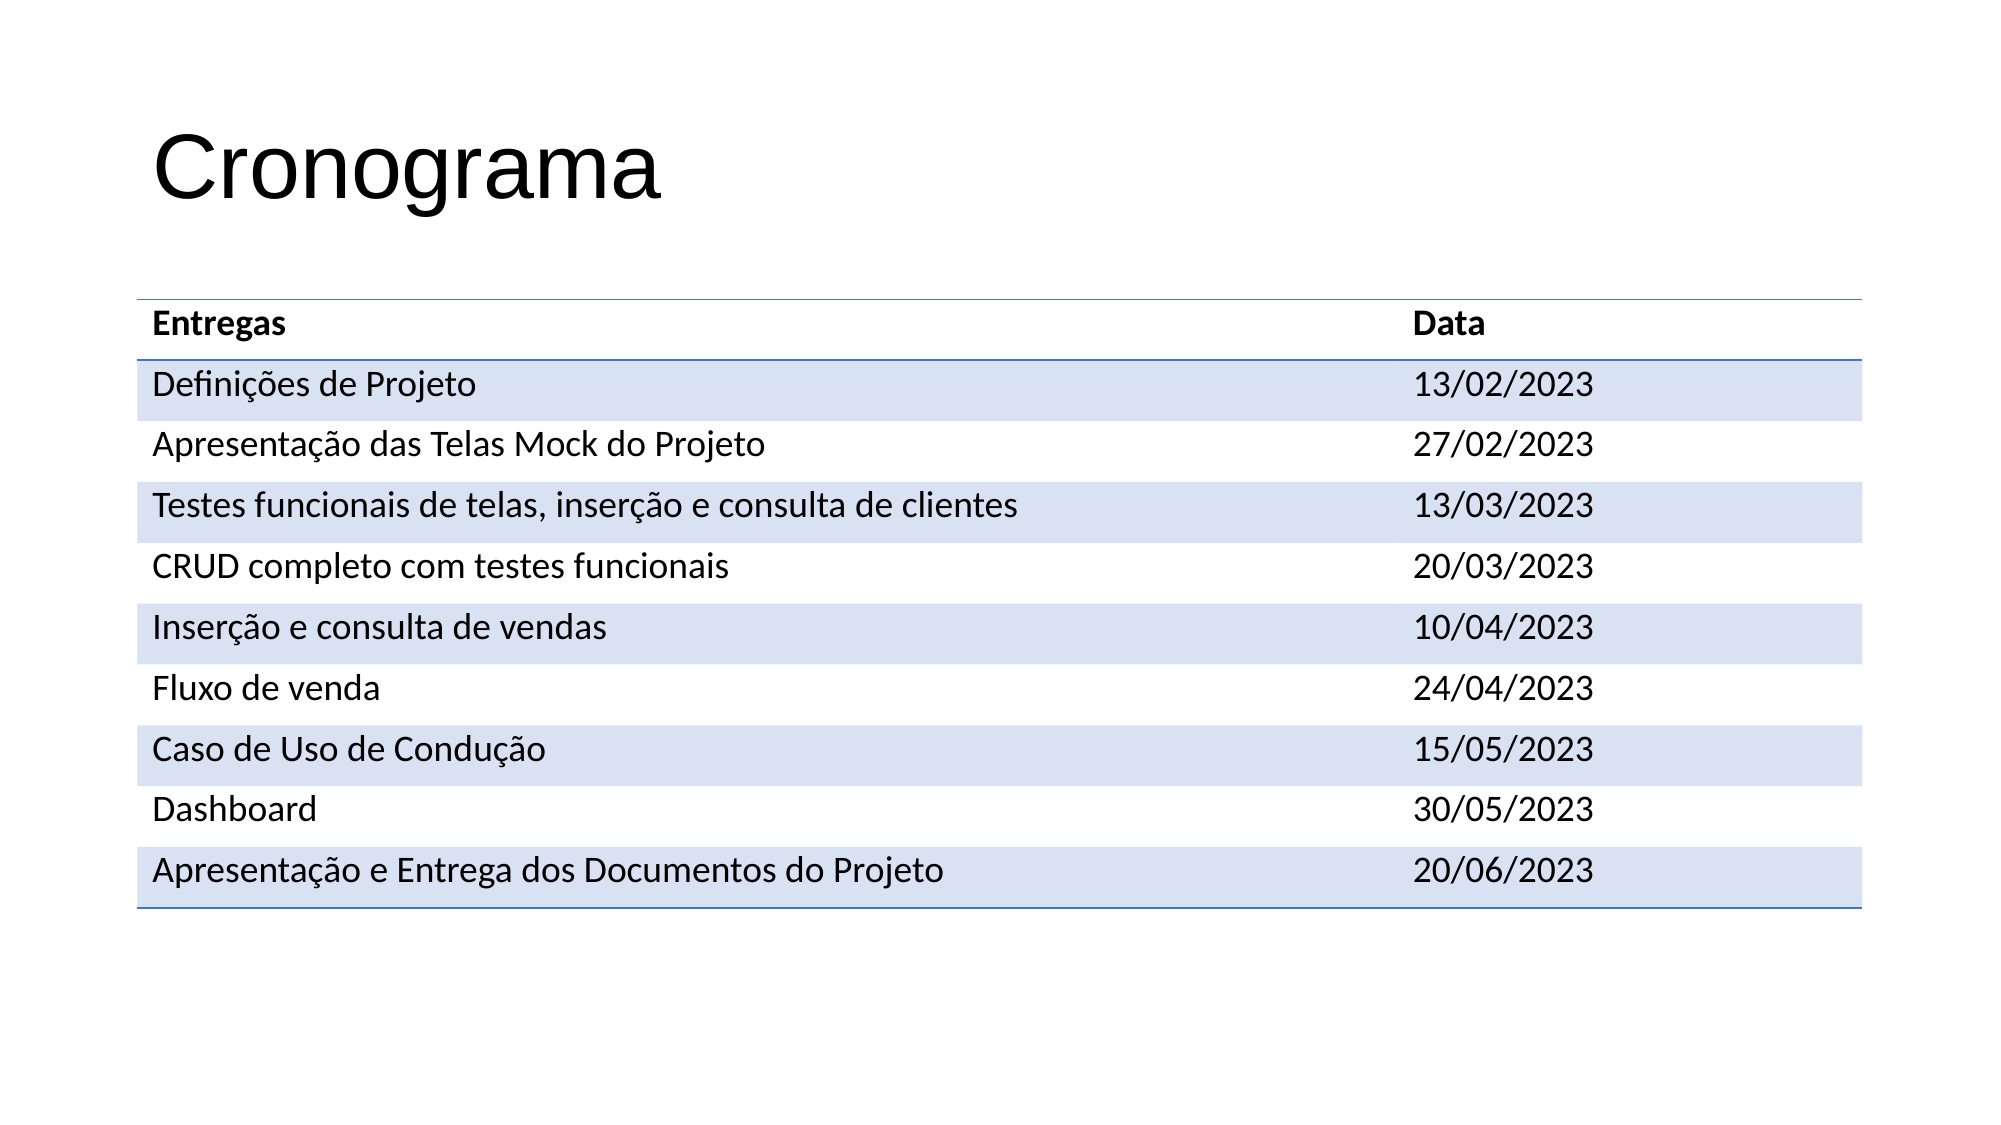

# Cronograma
| Entregas | Data |
| --- | --- |
| Definições de Projeto | 13/02/2023 |
| Apresentação das Telas Mock do Projeto | 27/02/2023 |
| Testes funcionais de telas, inserção e consulta de clientes | 13/03/2023 |
| CRUD completo com testes funcionais | 20/03/2023 |
| Inserção e consulta de vendas | 10/04/2023 |
| Fluxo de venda | 24/04/2023 |
| Caso de Uso de Condução | 15/05/2023 |
| Dashboard | 30/05/2023 |
| Apresentação e Entrega dos Documentos do Projeto | 20/06/2023 |